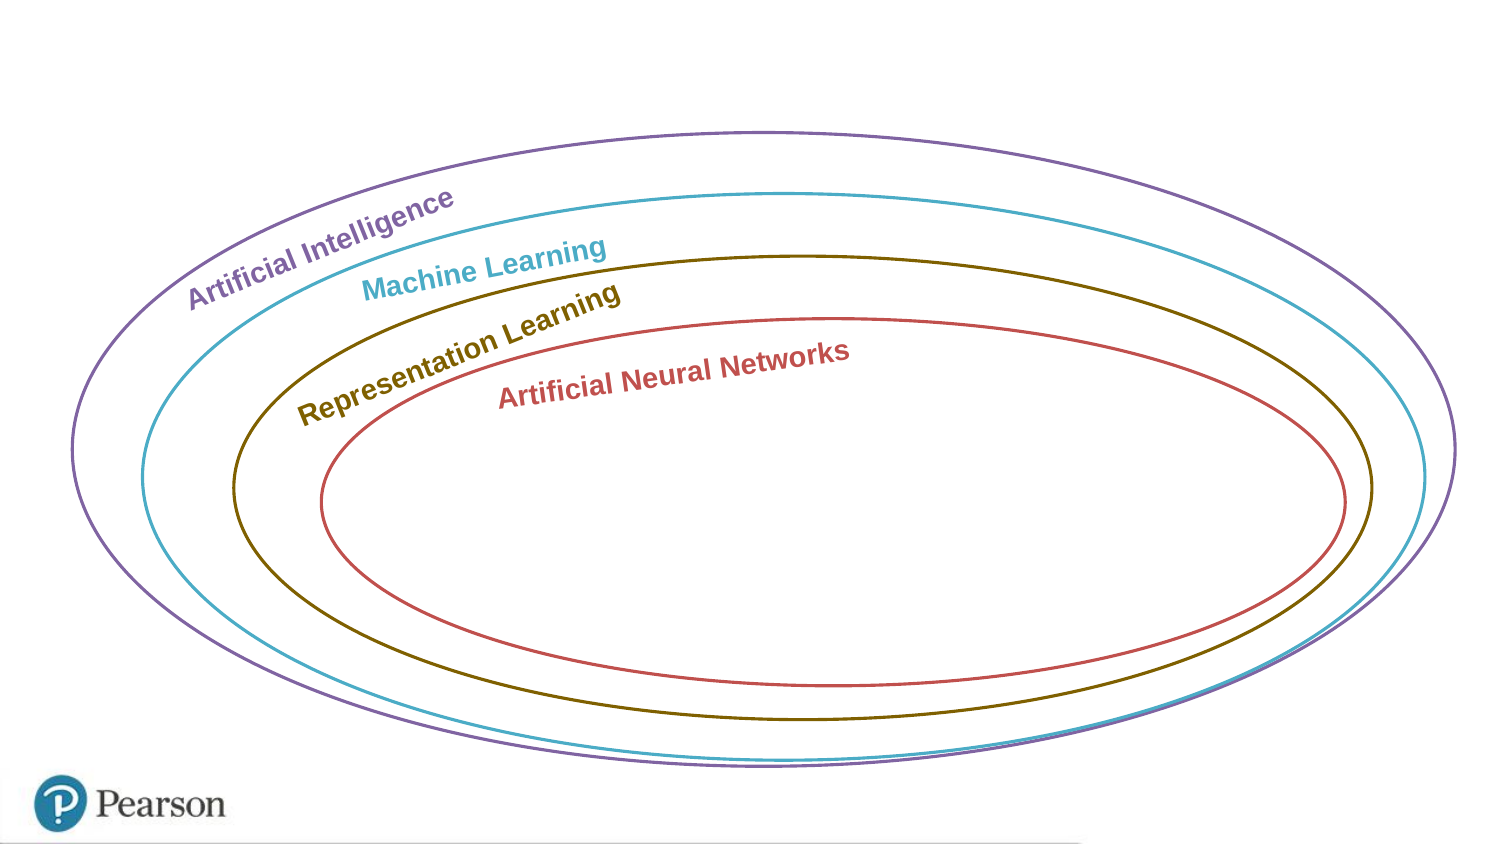

Artificial Intelligence
Machine Learning

Representation Learning
Artificial Neural Networks